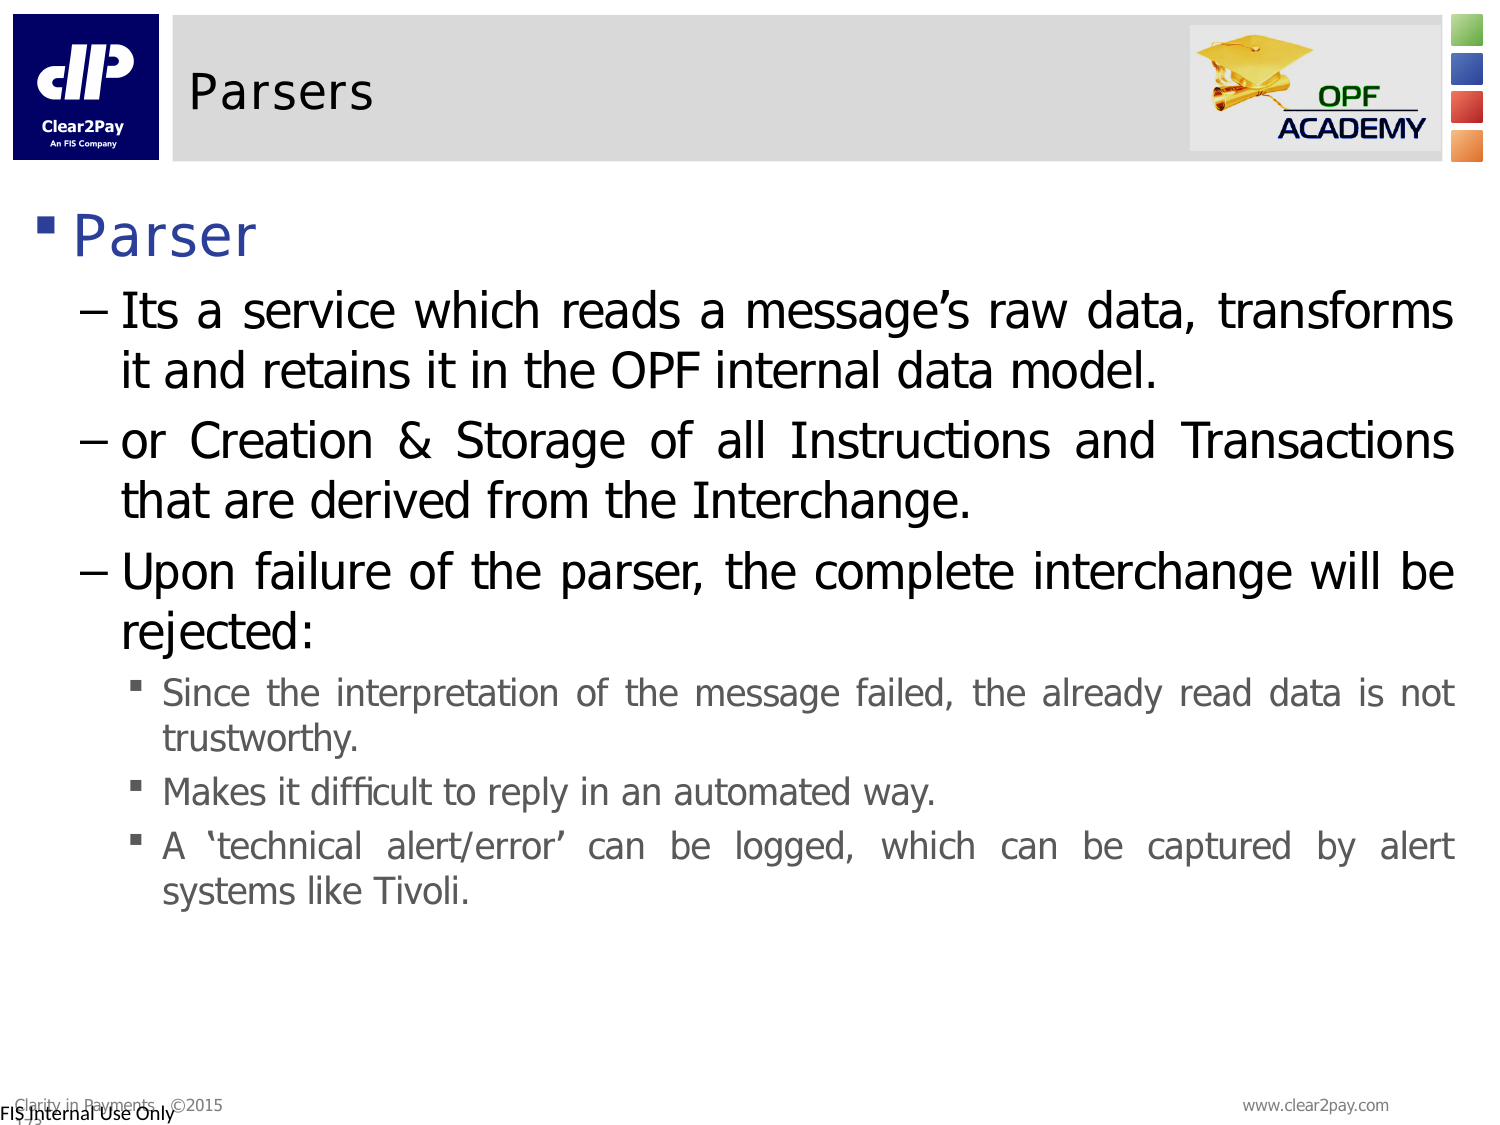

# Parsers
Parser
Its a service which reads a message’s raw data, transforms it and retains it in the OPF internal data model.
or Creation & Storage of all Instructions and Transactions that are derived from the Interchange.
Upon failure of the parser, the complete interchange will be rejected:
Since the interpretation of the message failed, the already read data is not trustworthy.
Makes it difficult to reply in an automated way.
A ‘technical alert/error’ can be logged, which can be captured by alert systems like Tivoli.